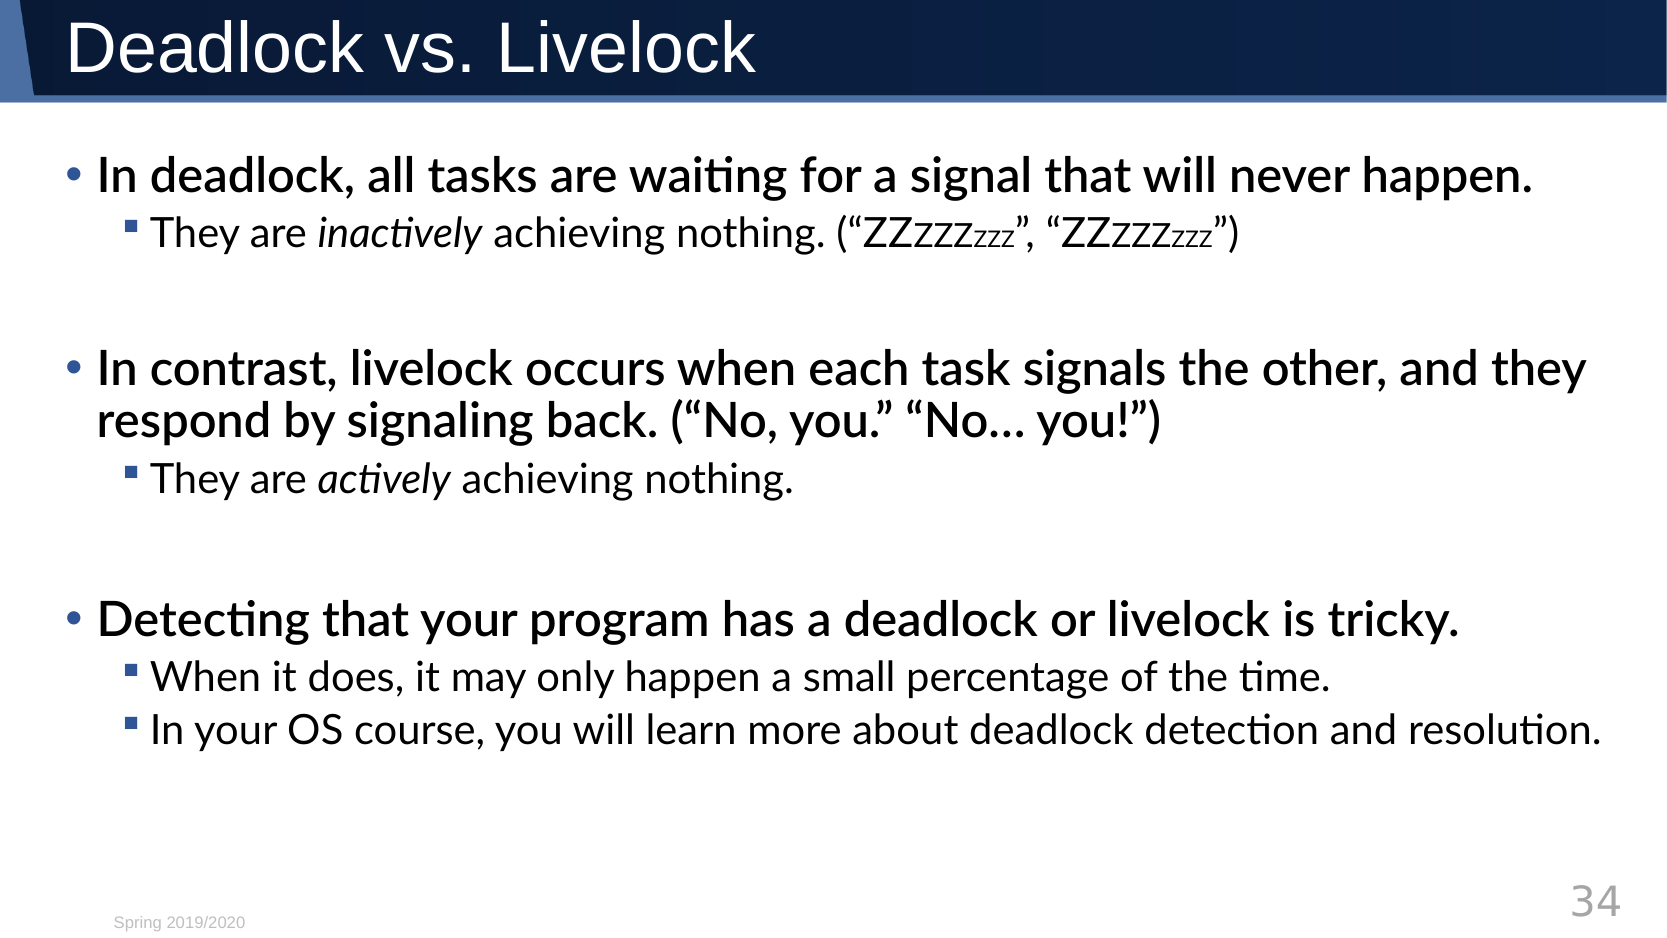

# Deadlock vs. Livelock
In deadlock, all tasks are waiting for a signal that will never happen.
They are inactively achieving nothing. (“ZZZZZZZZ”, “ZZZZZZZZ”)

In contrast, livelock occurs when each task signals the other, and they respond by signaling back. (“No, you.” “No… you!”)
They are actively achieving nothing.

Detecting that your program has a deadlock or livelock is tricky.
When it does, it may only happen a small percentage of the time.
In your OS course, you will learn more about deadlock detection and resolution.
Spring 2019/2020